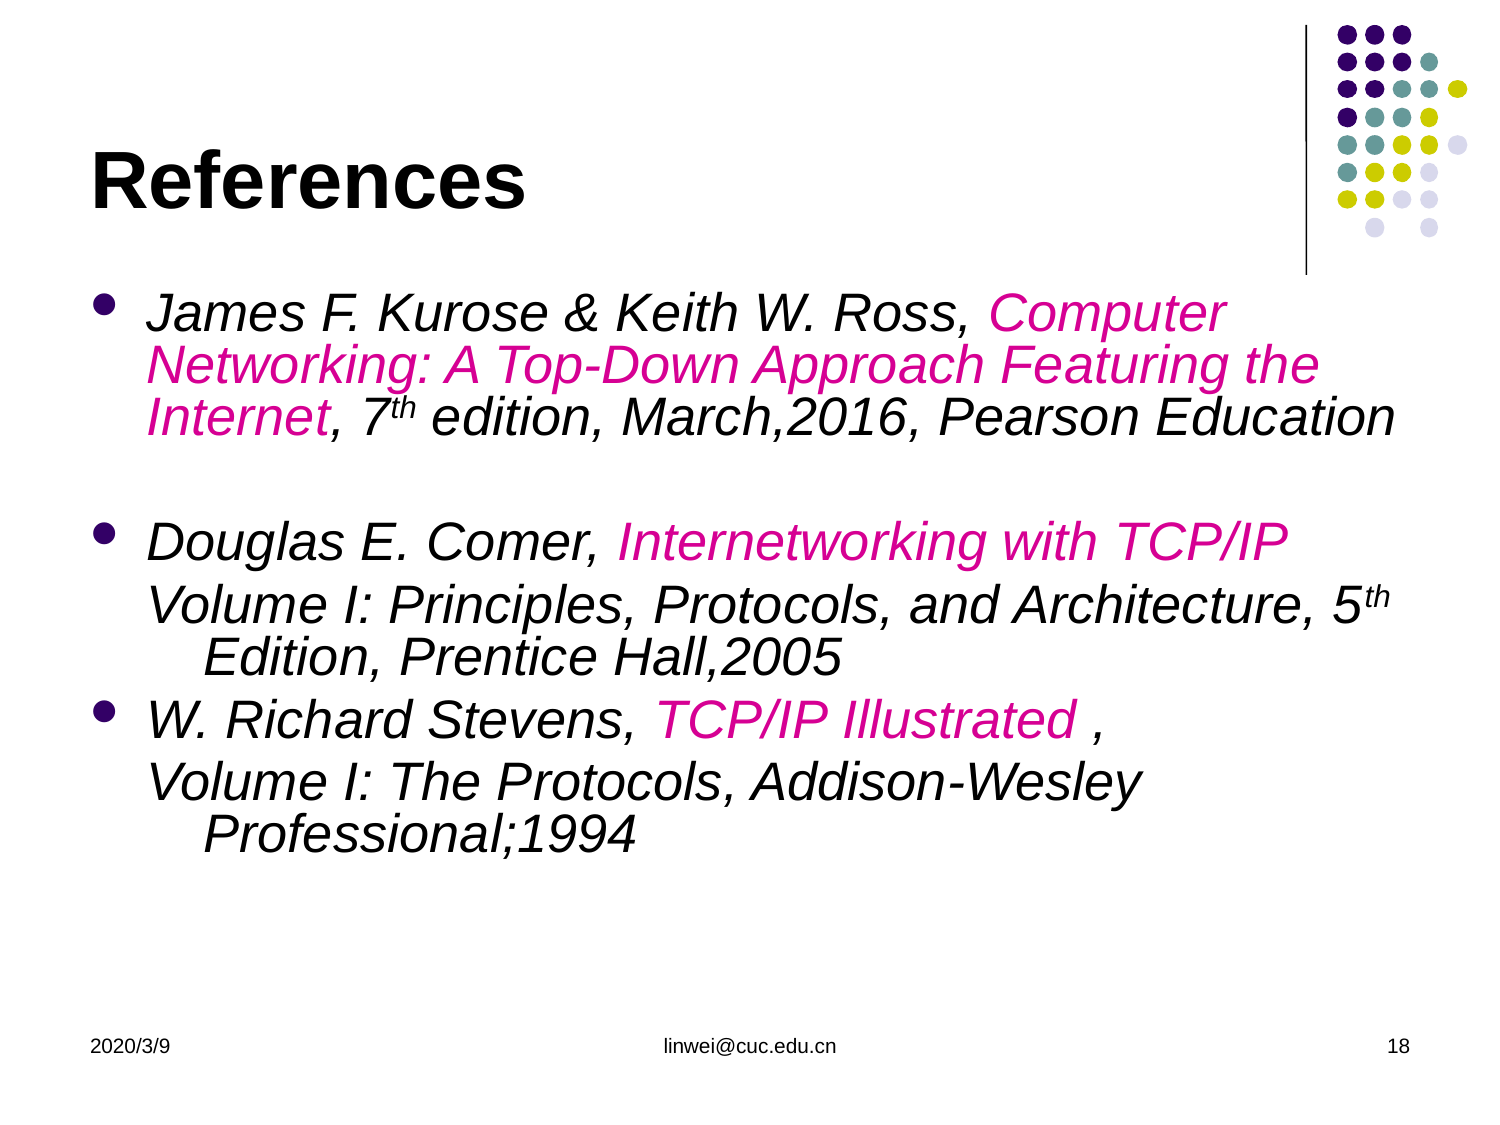

# References
James F. Kurose & Keith W. Ross, Computer Networking: A Top-Down Approach Featuring the Internet, 7th edition, March,2016, Pearson Education

Douglas E. Comer, Internetworking with TCP/IP
Volume I: Principles, Protocols, and Architecture, 5th Edition, Prentice Hall,2005
W. Richard Stevens, TCP/IP Illustrated ,
Volume I: The Protocols, Addison-Wesley Professional;1994
2020/3/9
linwei@cuc.edu.cn
18